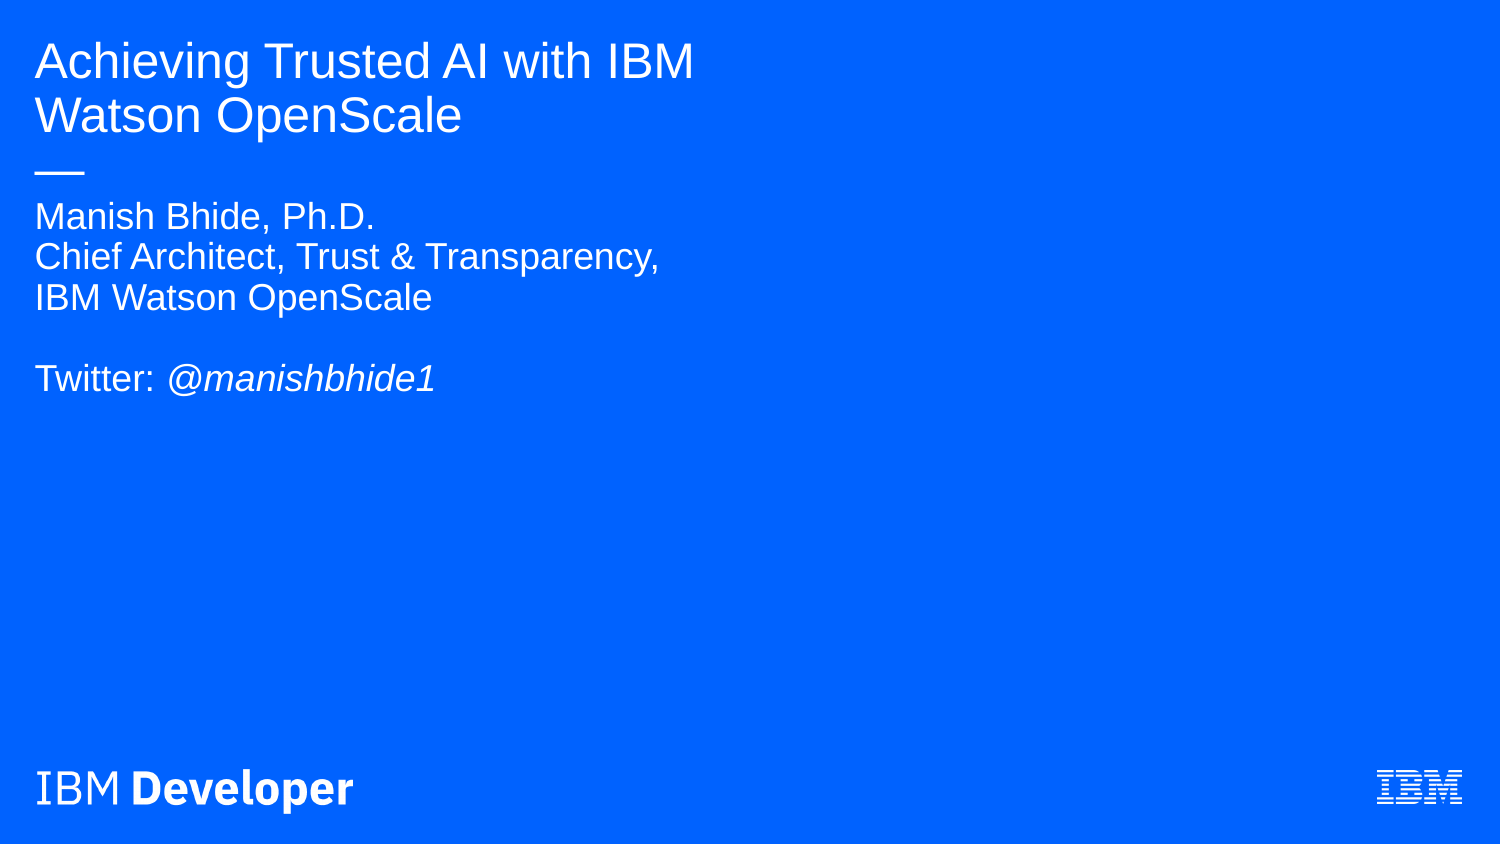

# Achieving Trusted AI with IBM Watson OpenScale — Manish Bhide, Ph.D. Chief Architect, Trust & Transparency, IBM Watson OpenScale Twitter: @manishbhide1